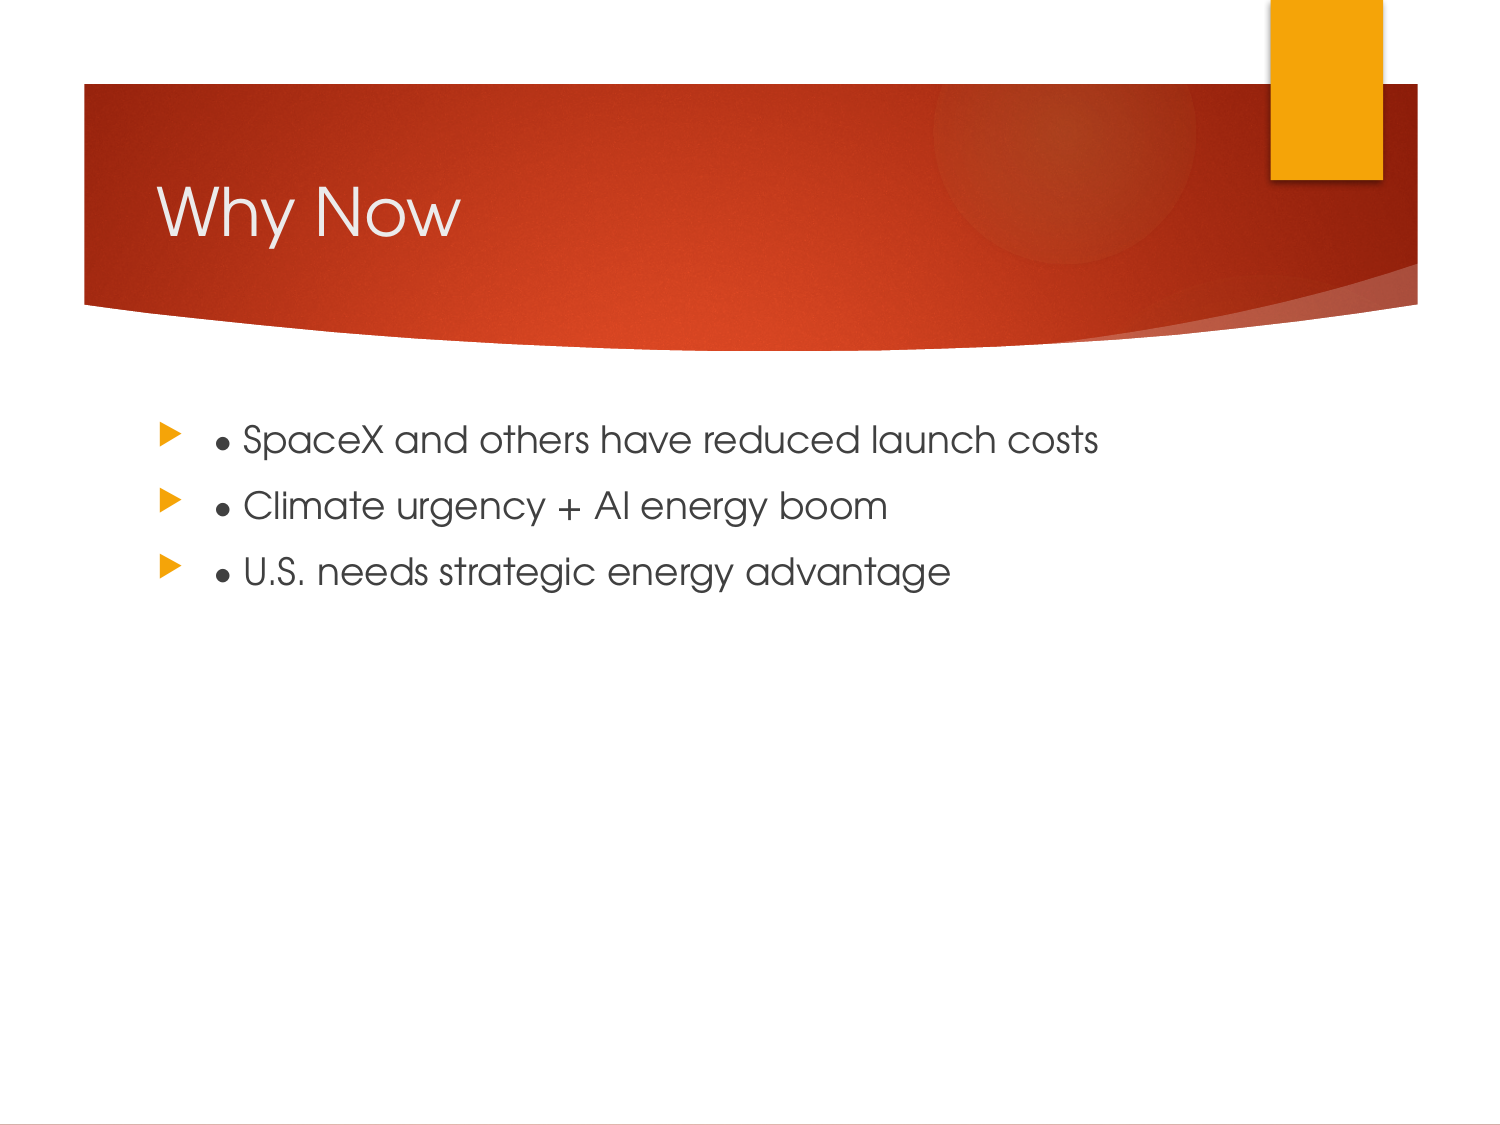

# Why Now
• SpaceX and others have reduced launch costs
• Climate urgency + AI energy boom
• U.S. needs strategic energy advantage